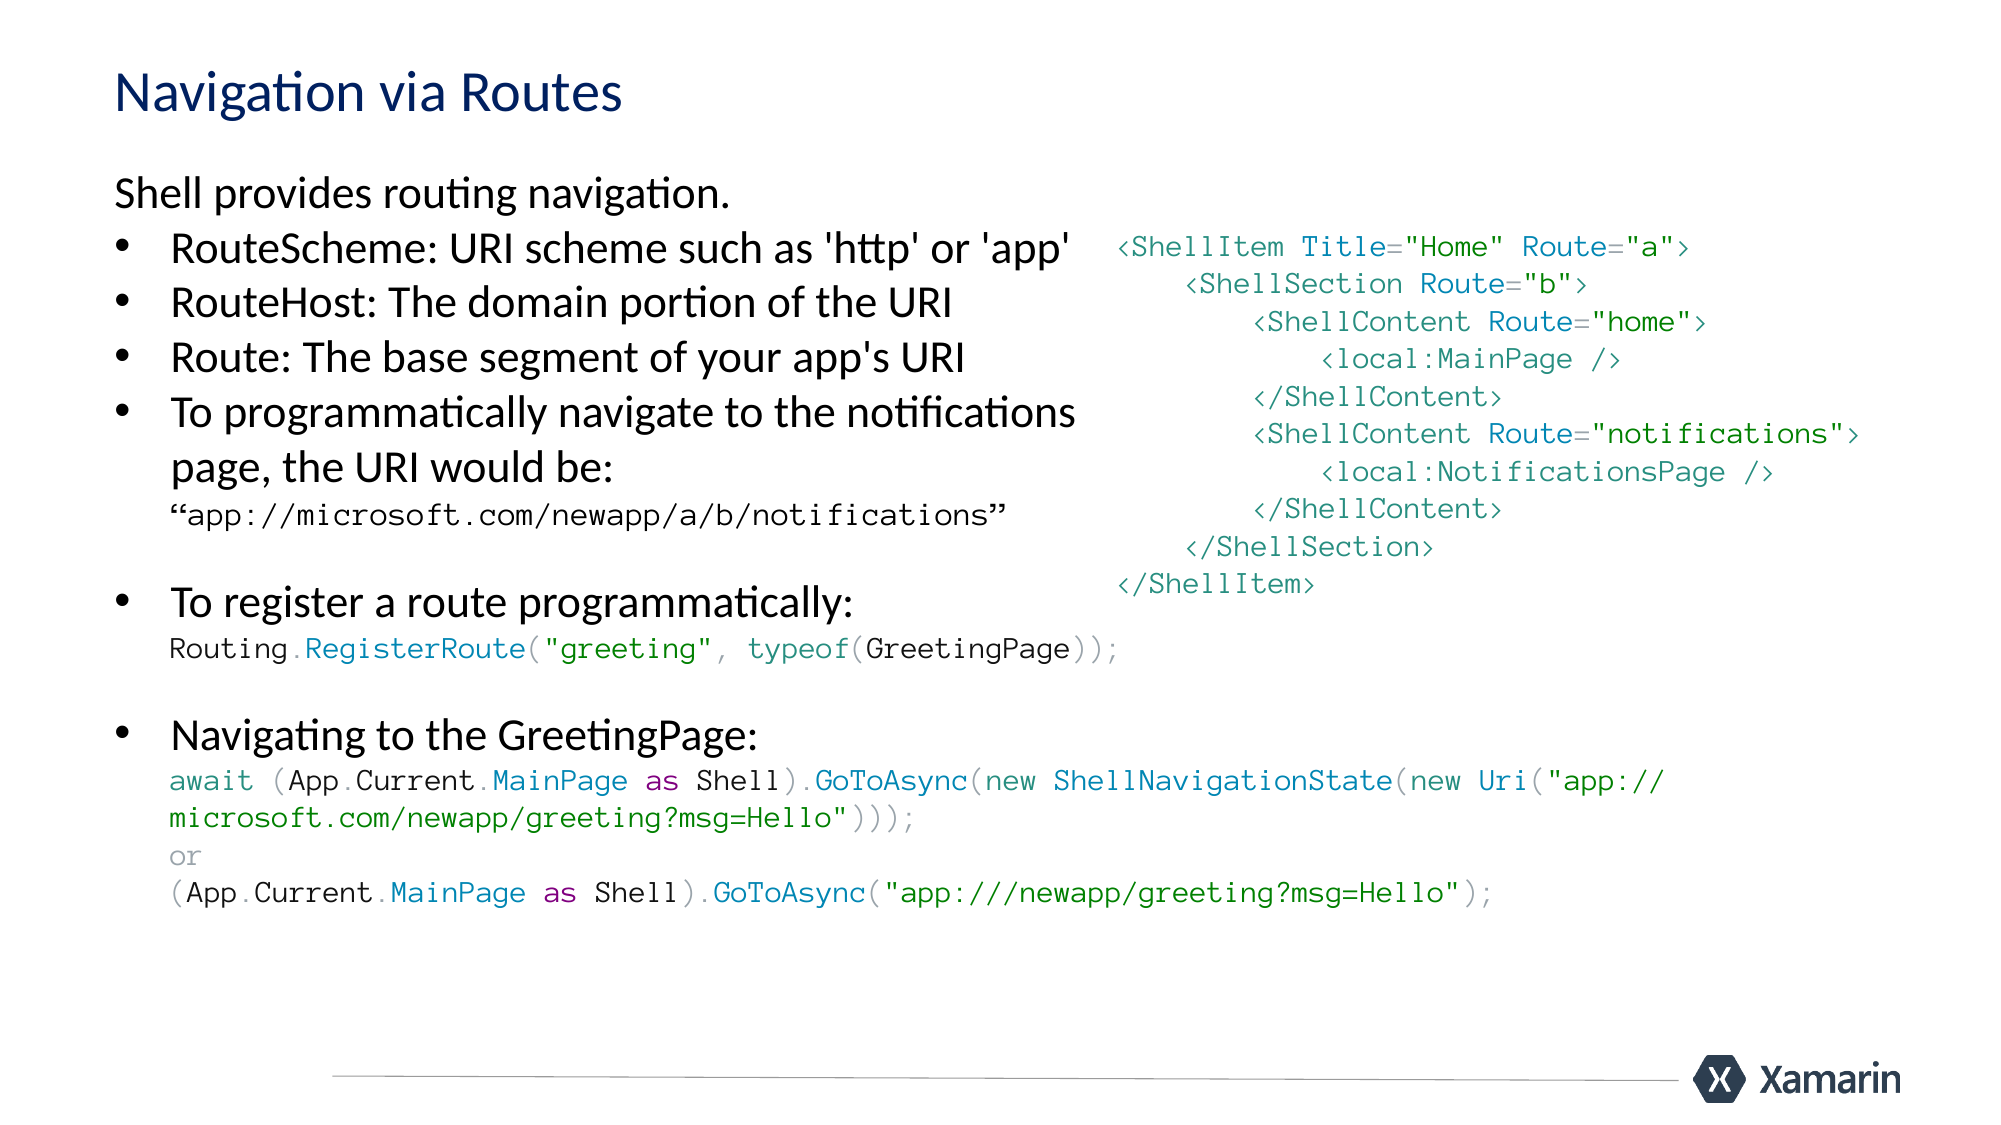

# Navigation via Routes
Shell provides routing navigation.
RouteScheme: URI scheme such as 'http' or 'app'
RouteHost: The domain portion of the URI
Route: The base segment of your app's URI
To programmatically navigate to the notifications
page, the URI would be:
“app://microsoft.com/newapp/a/b/notifications”
To register a route programmatically:
Routing.RegisterRoute("greeting", typeof(GreetingPage));
Navigating to the GreetingPage:
await (App.Current.MainPage as Shell).GoToAsync(new ShellNavigationState(new Uri("app://microsoft.com/newapp/greeting?msg=Hello")));   
or
(App.Current.MainPage as Shell).GoToAsync("app:///newapp/greeting?msg=Hello");
<ShellItem Title="Home" Route="a">
    <ShellSection Route="b">
        <ShellContent Route="home">
            <local:MainPage />
        </ShellContent>
        <ShellContent Route="notifications">
            <local:NotificationsPage />
        </ShellContent>
    </ShellSection>
</ShellItem>